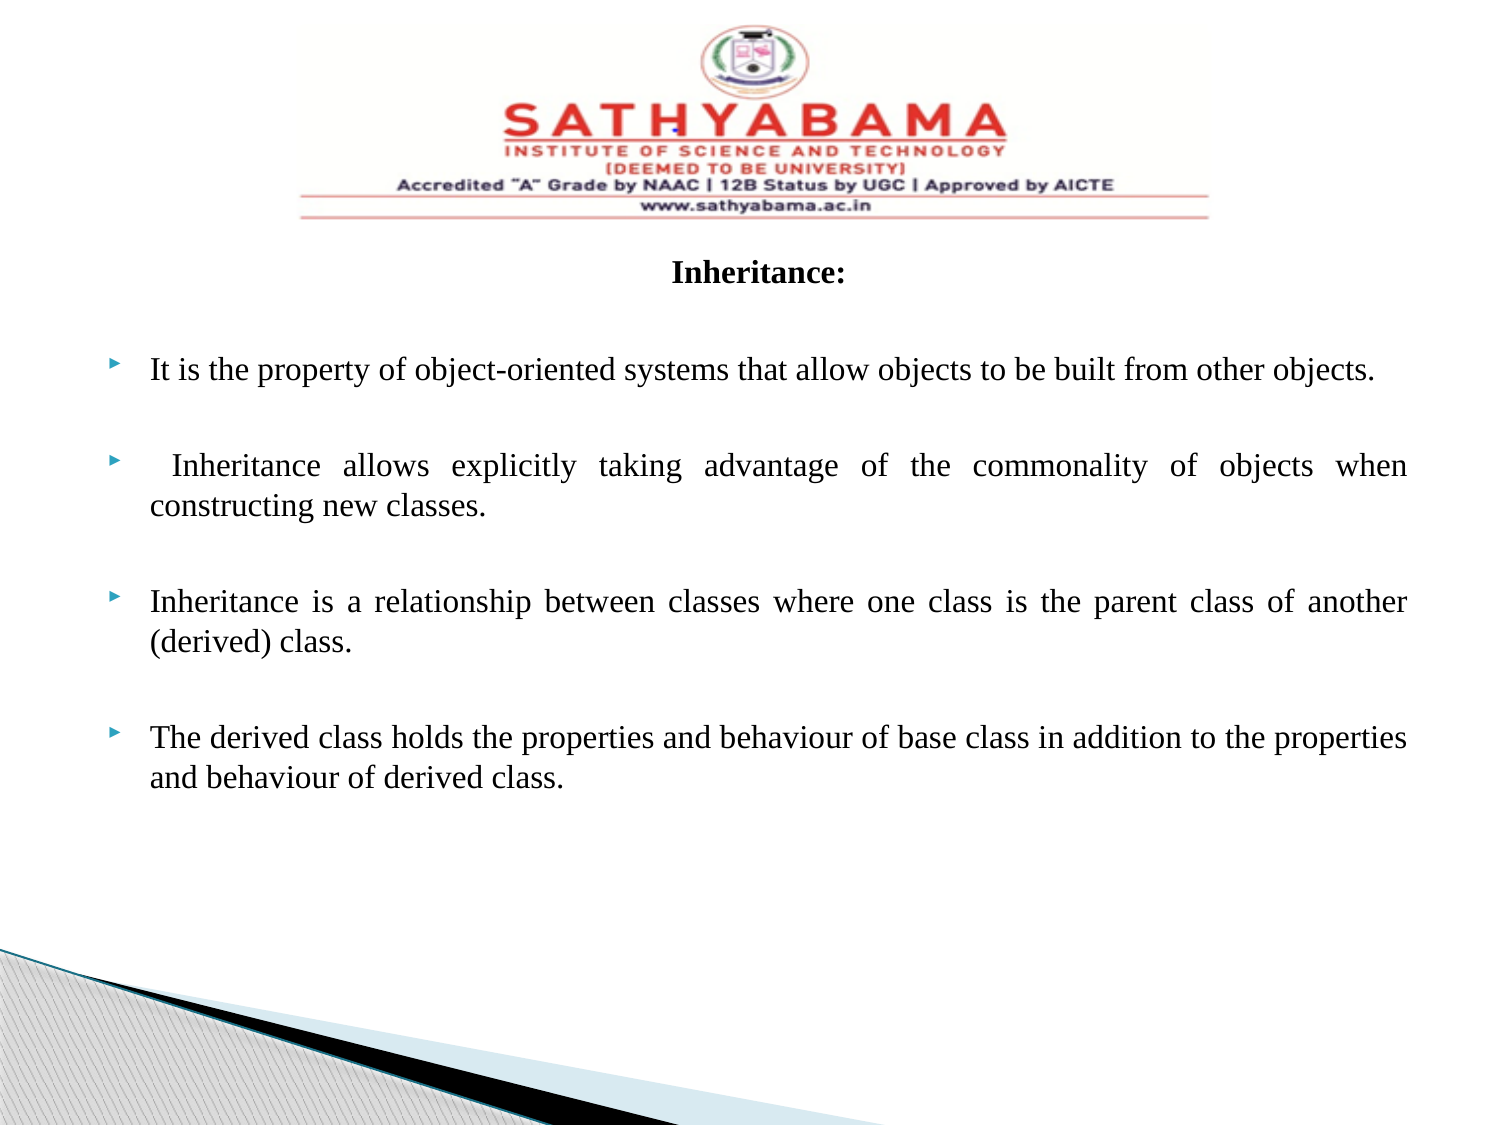

#
Inheritance:

It is the property of object-oriented systems that allow objects to be built from other objects.

 Inheritance allows explicitly taking advantage of the commonality of objects when constructing new classes.

Inheritance is a relationship between classes where one class is the parent class of another (derived) class.

The derived class holds the properties and behaviour of base class in addition to the properties and behaviour of derived class.